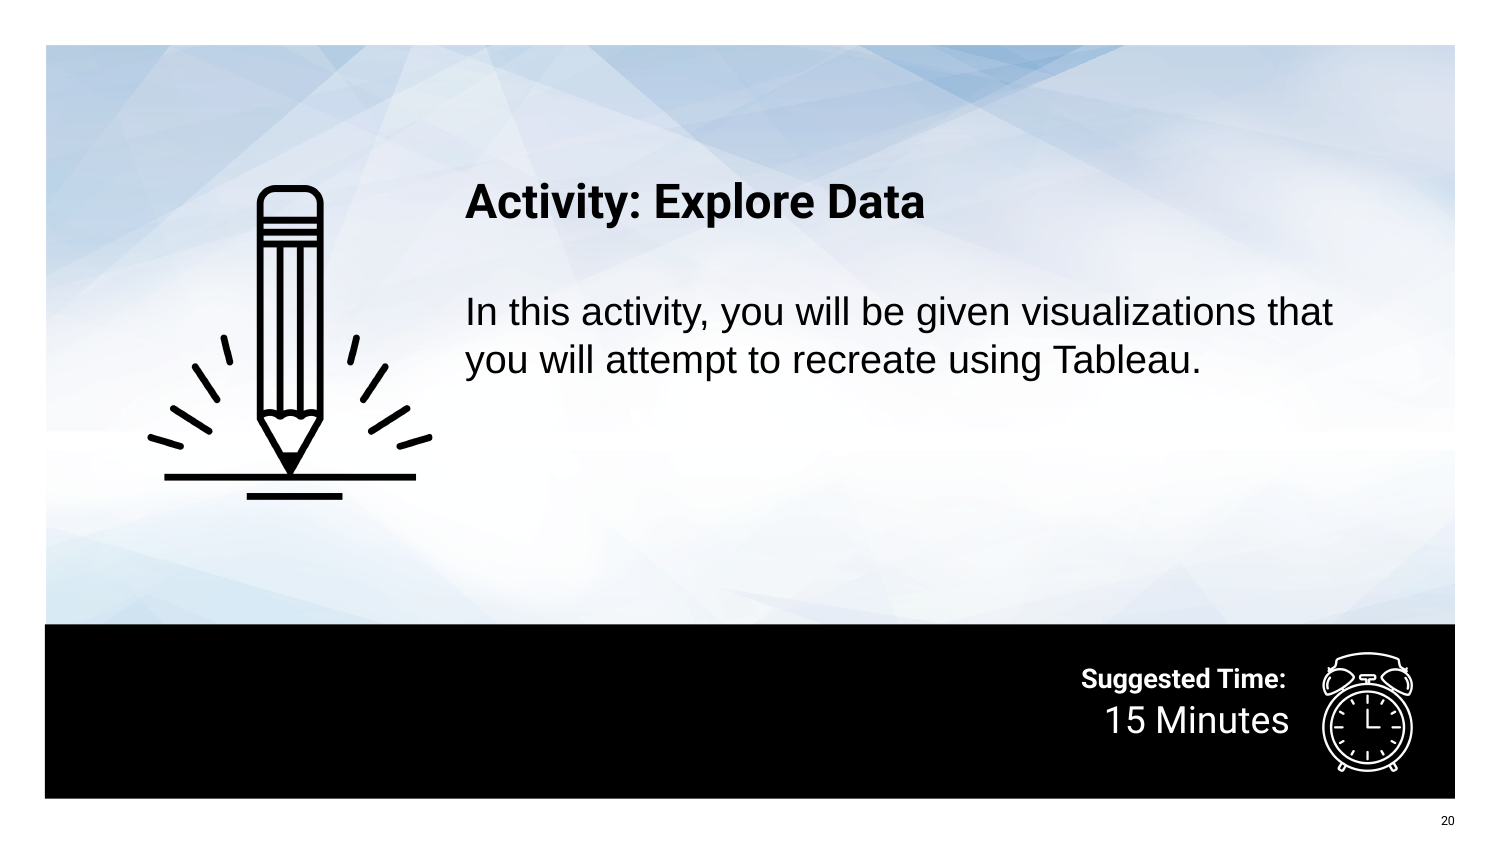

Activity: Explore Data

In this activity, you will be given visualizations that you will attempt to recreate using Tableau.
# 15 Minutes

20